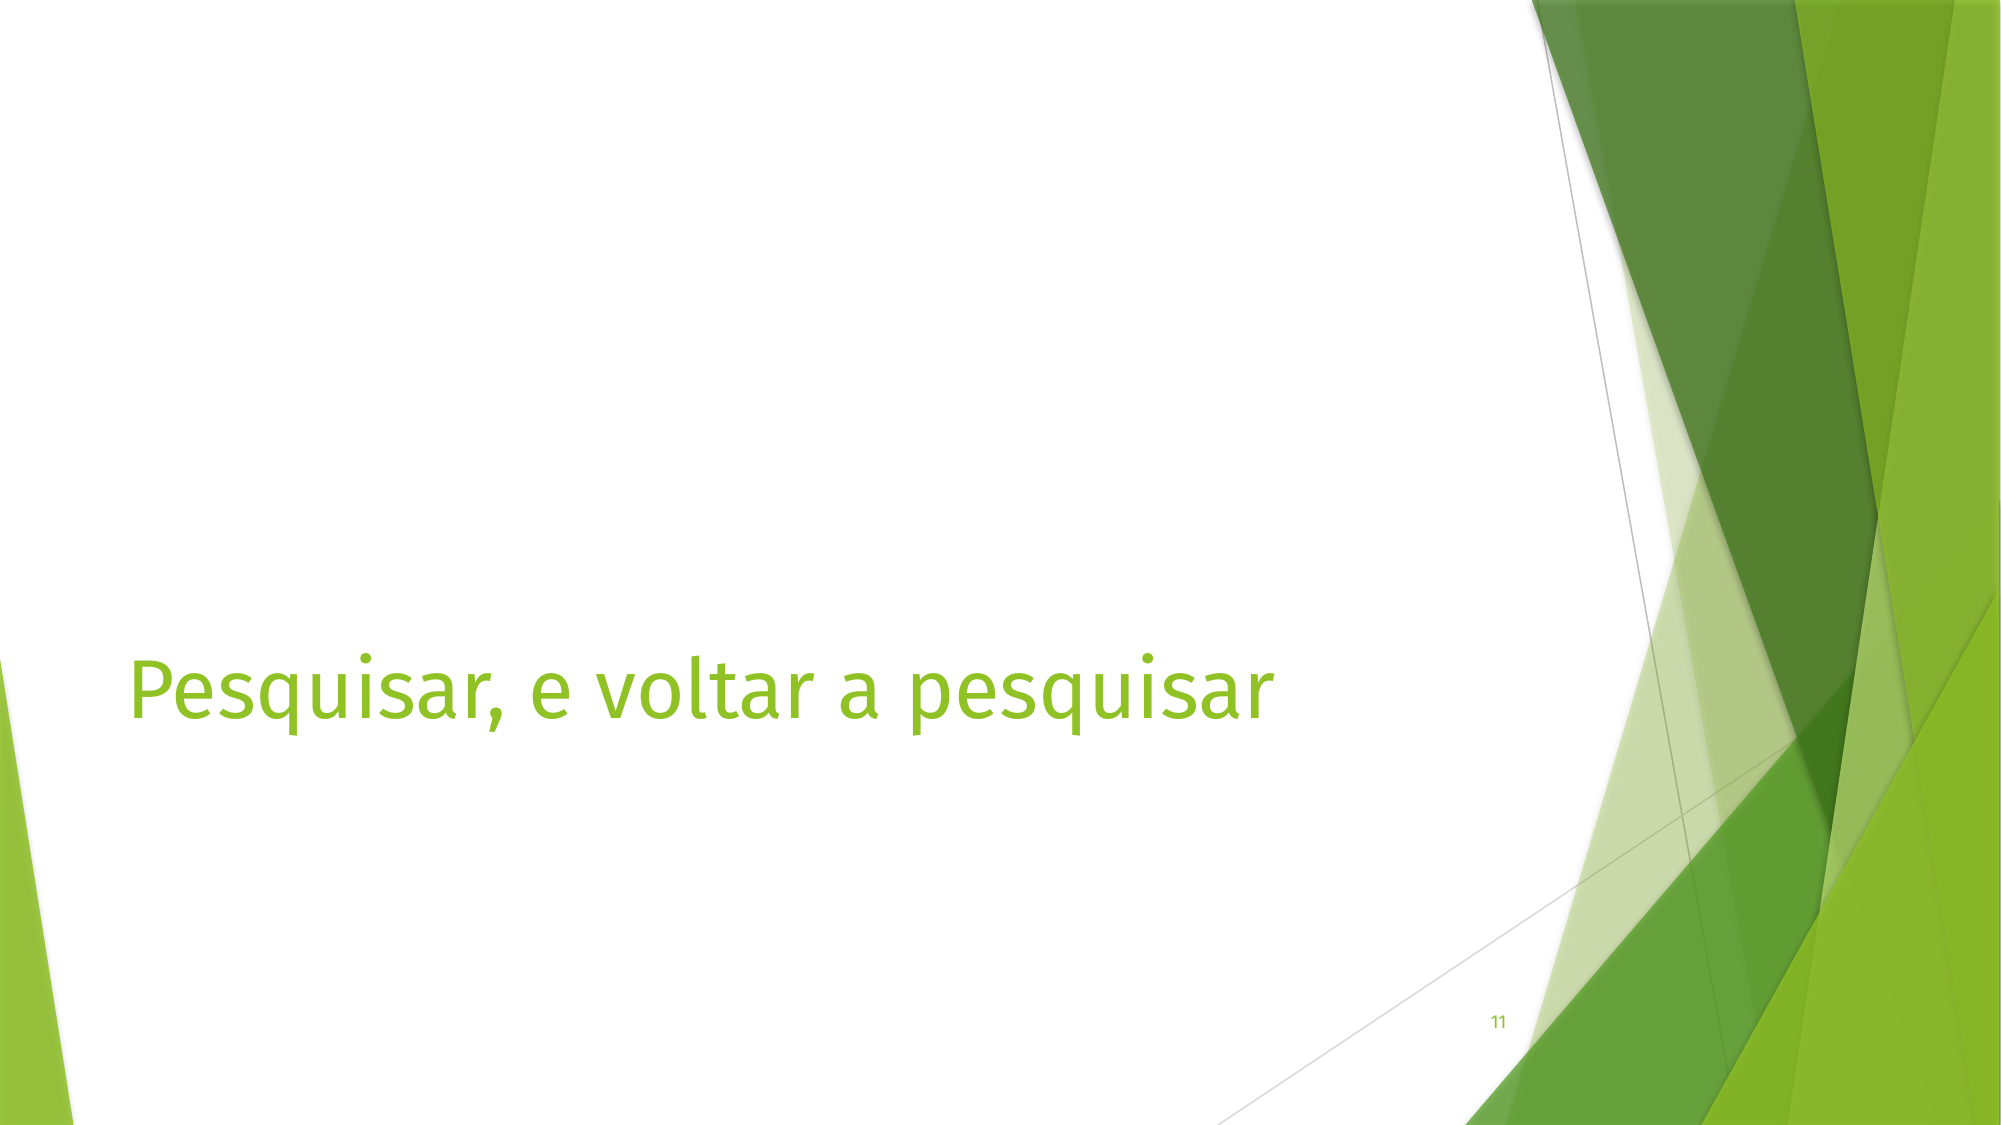

# Pesquisar, e voltar a pesquisar

11